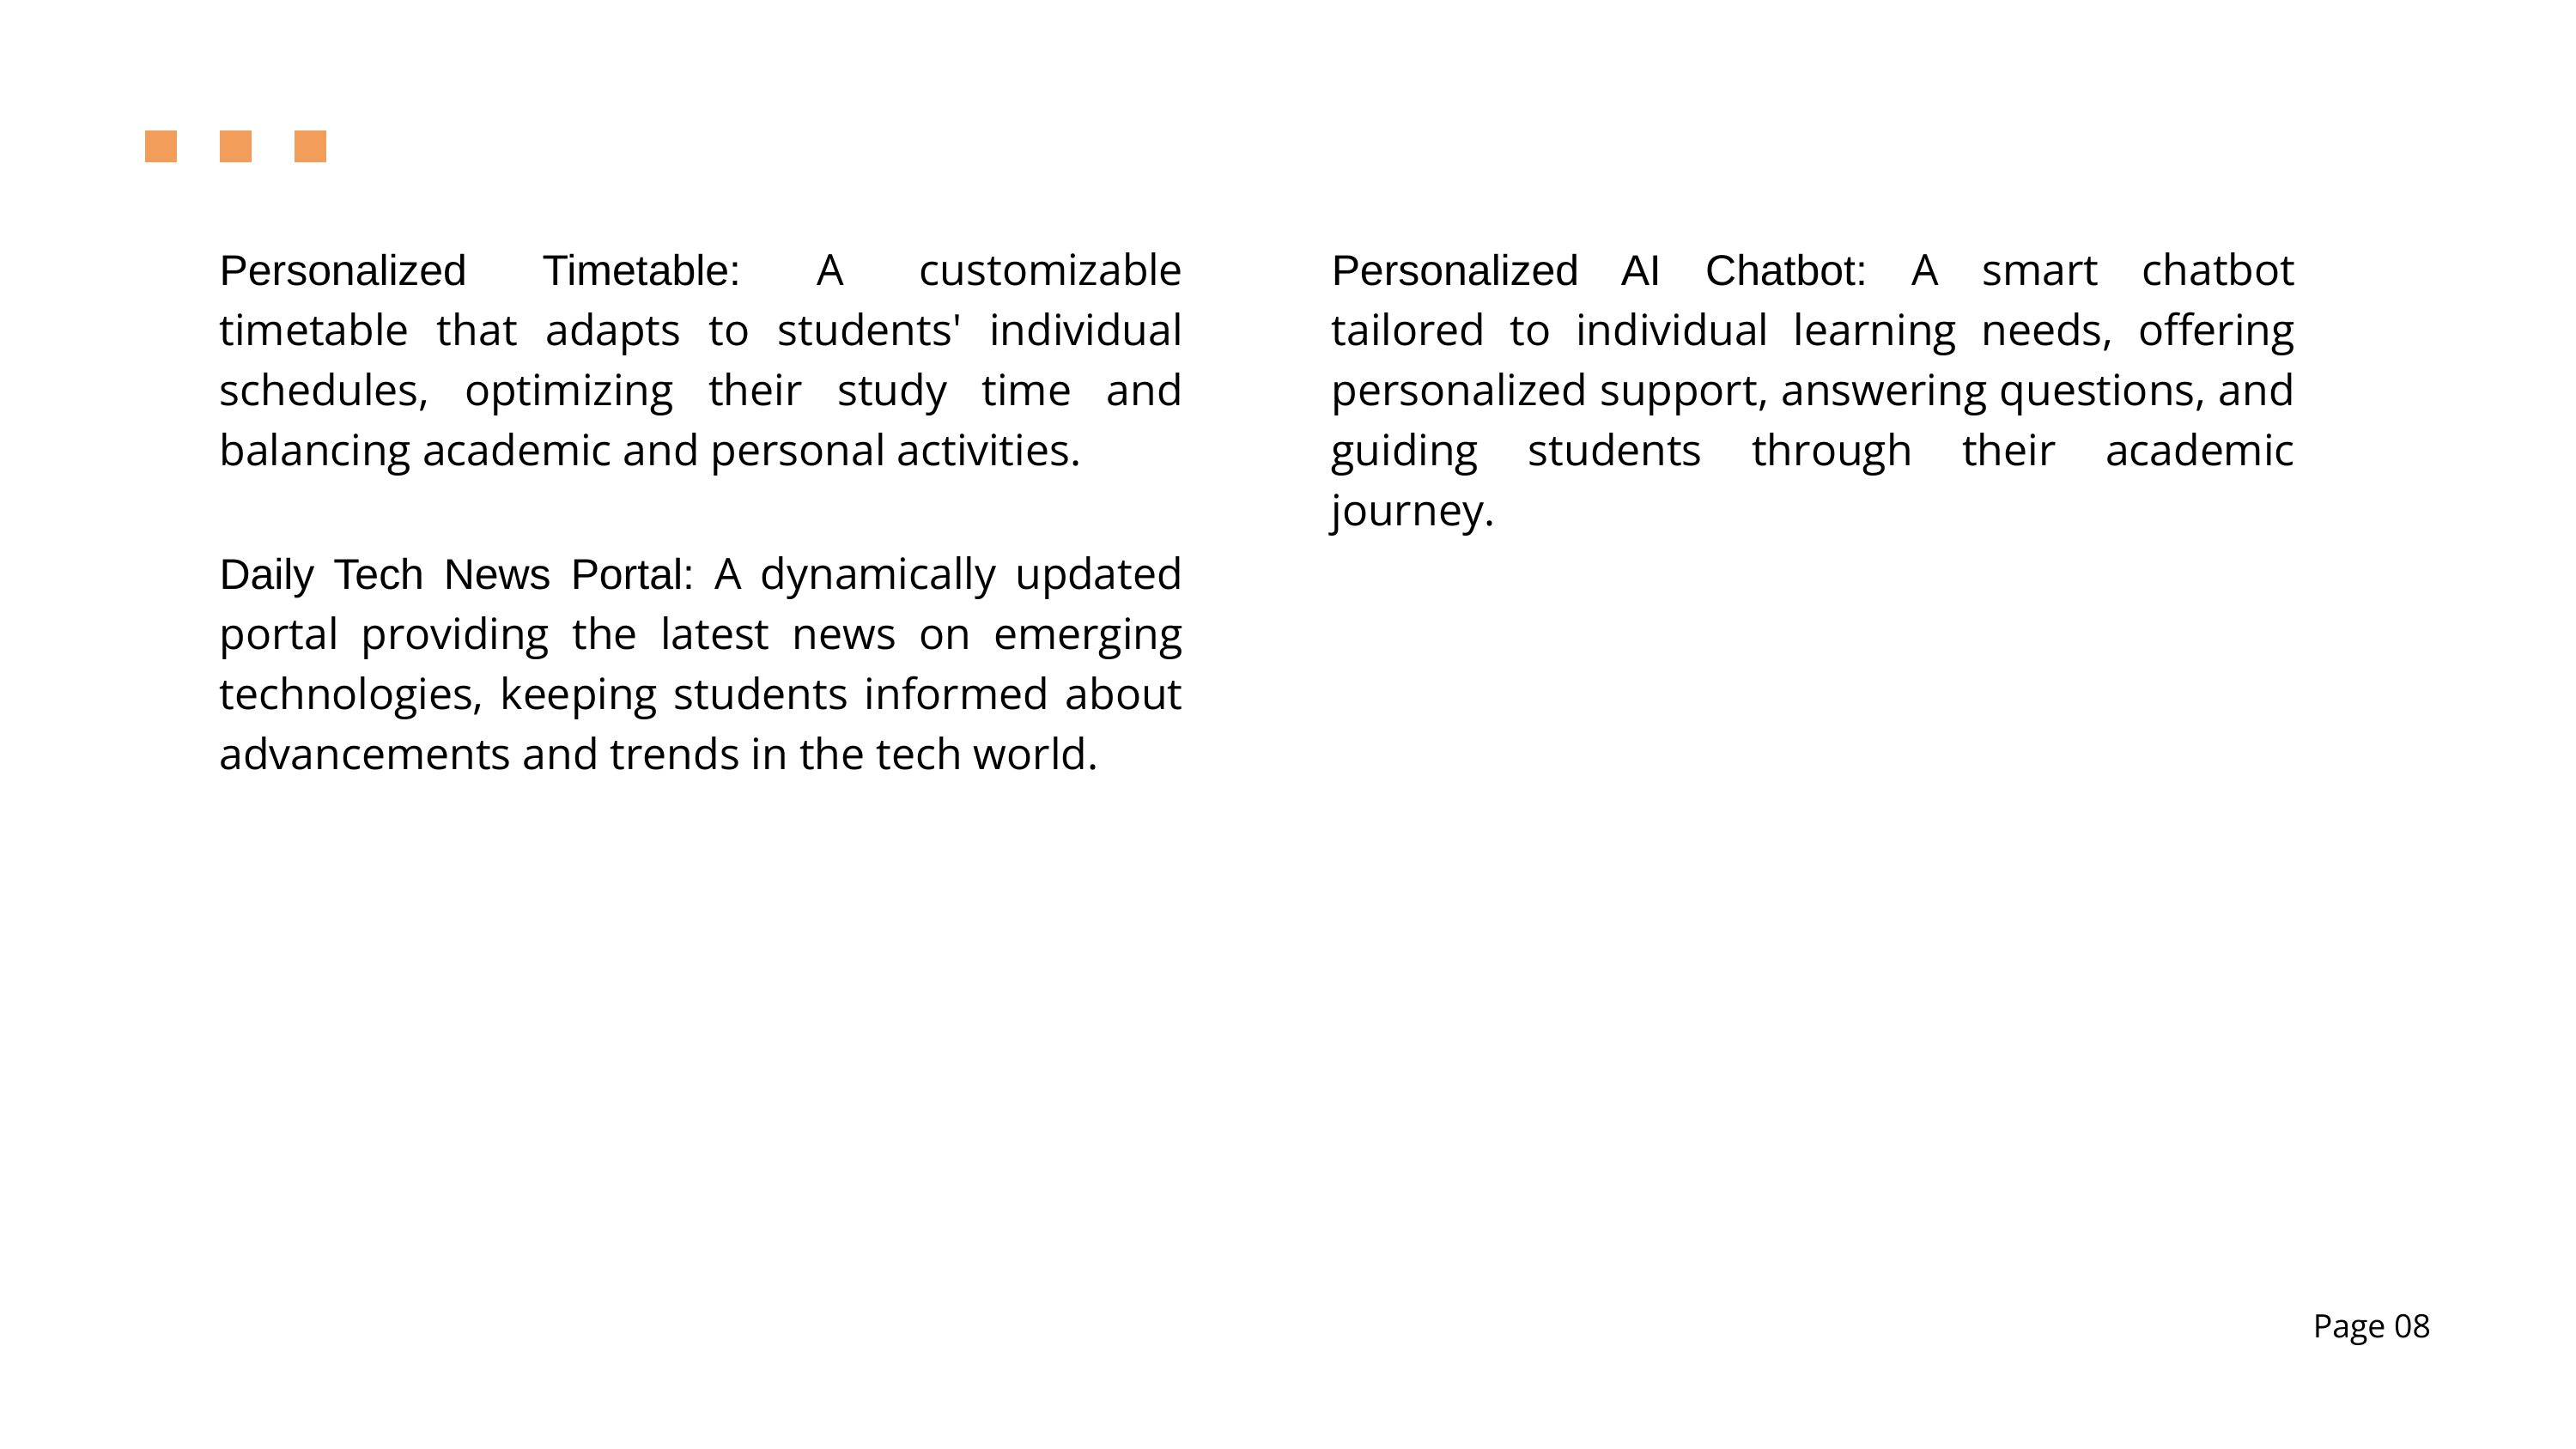

Personalized Timetable: A customizable timetable that adapts to students' individual schedules, optimizing their study time and balancing academic and personal activities.
Personalized AI Chatbot: A smart chatbot tailored to individual learning needs, offering personalized support, answering questions, and guiding students through their academic journey.
Daily Tech News Portal: A dynamically updated portal providing the latest news on emerging technologies, keeping students informed about advancements and trends in the tech world.

Page 08